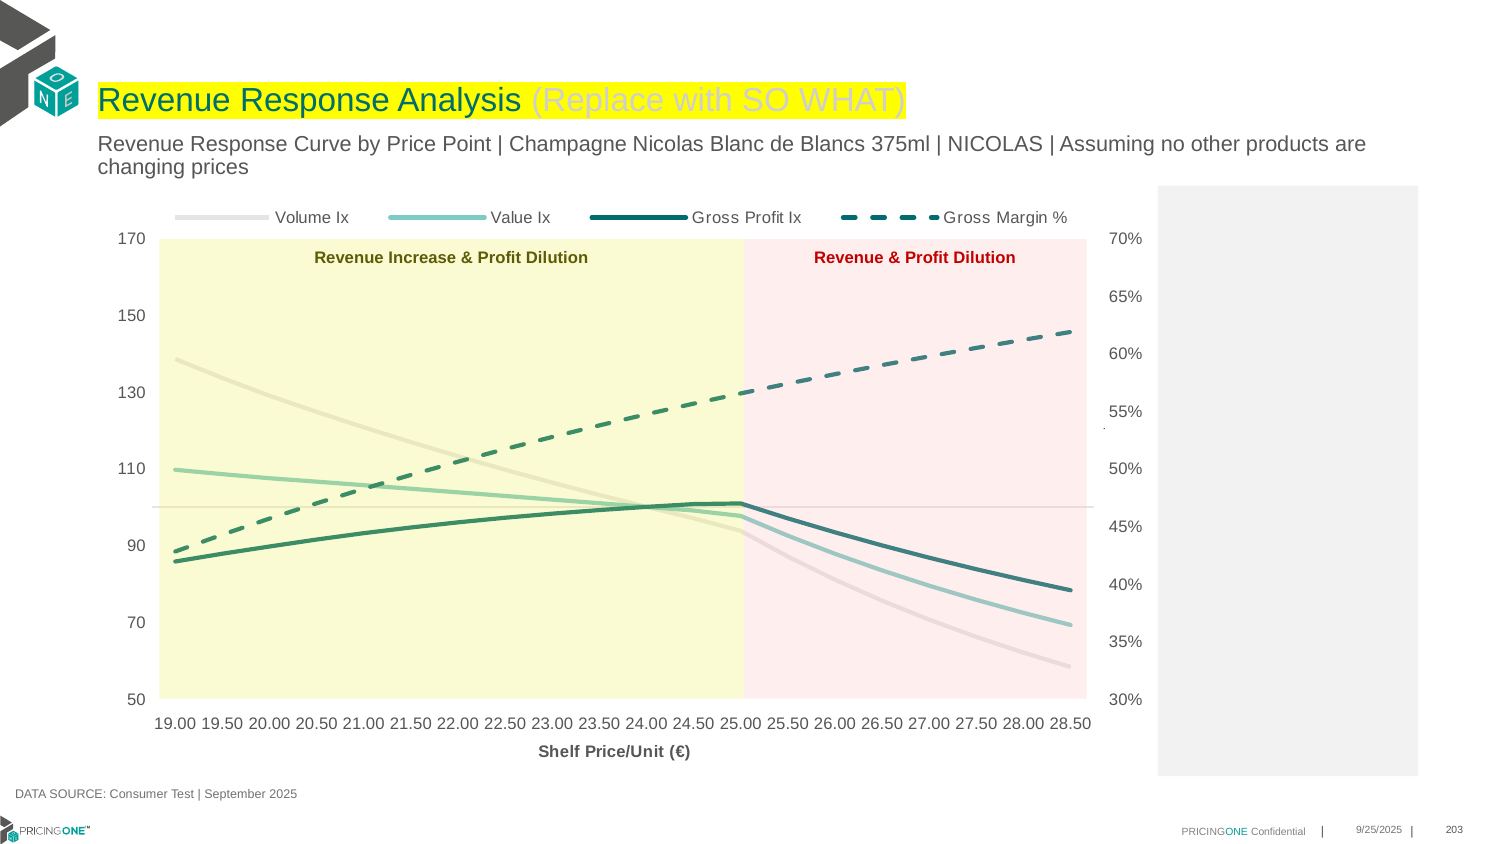

# Revenue Response Analysis (Replace with SO WHAT)

Revenue Response Curve by Price Point | Champagne Nicolas Blanc de Blancs 375ml | NICOLAS | Assuming no other products are changing prices

### Chart:

| Category | Volume Ix | Value Ix | Gross Profit Ix | Gross Margin % |
|---|---|---|---|---|
| 19.00 | 138.52942796050053 | 109.68201628189125 | 85.77801598504638 | 0.4279157894736841 |
| 19.50 | 133.57465627689504 | 108.54035159723428 | 87.79646572321592 | 0.4425846153846153 |
| 20.00 | 128.9616005362441 | 107.47715242600968 | 89.67518107111148 | 0.4565199999999999 |
| 20.50 | 124.75532601017427 | 106.56941459406195 | 91.50092088652153 | 0.4697756097560975 |
| 21.00 | 120.7362379917225 | 105.6503467810689 | 93.15073305850127 | 0.4823999999999999 |
| 21.50 | 116.89361997176375 | 104.72203749353228 | 94.63732542404169 | 0.49443720930232554 |
| 22.00 | 113.217473210204 | 103.78634087586438 | 95.97238193953372 | 0.5059272727272727 |
| 22.50 | 109.69846608078515 | 102.84490394483842 | 97.1666544740422 | 0.5169066666666665 |
| 23.00 | 106.32788669481211 | 101.8991906348234 | 98.23004605821214 | 0.5274086956521739 |
| 23.50 | 103.09759868330693 | 100.95050301470559 | 99.17168634692318 | 0.537463829787234 |
| 24.00 | 100.0 | 100.0 | 100.0 | 0.5471 |
| 24.50 | 97.02798459651702 | 99.04871384927515 | 100.72276863190497 | 0.5563428571428571 |
| 25.00 | 93.74661279453011 | 97.65172954477754 | 100.8862744038131 | 0.5652159999999998 |
| 25.50 | 87.05696995804642 | 92.49926242367958 | 97.00224618246232 | 0.5737411764705882 |
| 26.00 | 81.02385292041198 | 87.77890659418752 | 93.36526718355886 | 0.5819384615384614 |
| 26.50 | 75.56896407298152 | 83.44530832507273 | 89.95713276414507 | 0.5898264150943396 |
| 27.00 | 70.62425113300202 | 79.45810337210354 | 86.7602982754353 | 0.5974222222222222 |
| 27.50 | 66.13055803842288 | 75.78144034096992 | 83.75812103227528 | 0.604741818181818 |
| 28.00 | 62.03643835811835 | 72.38352470883451 | 80.93500606606888 | 0.6117999999999999 |
| 28.50 | 58.29711612785475 | 69.23618931878374 | 78.27647871965281 | 0.6186105263157893 |
Revenue Increase & Profit Dilution
Revenue & Profit Dilution

DATA SOURCE: Consumer Test | September 2025

9/25/2025
203